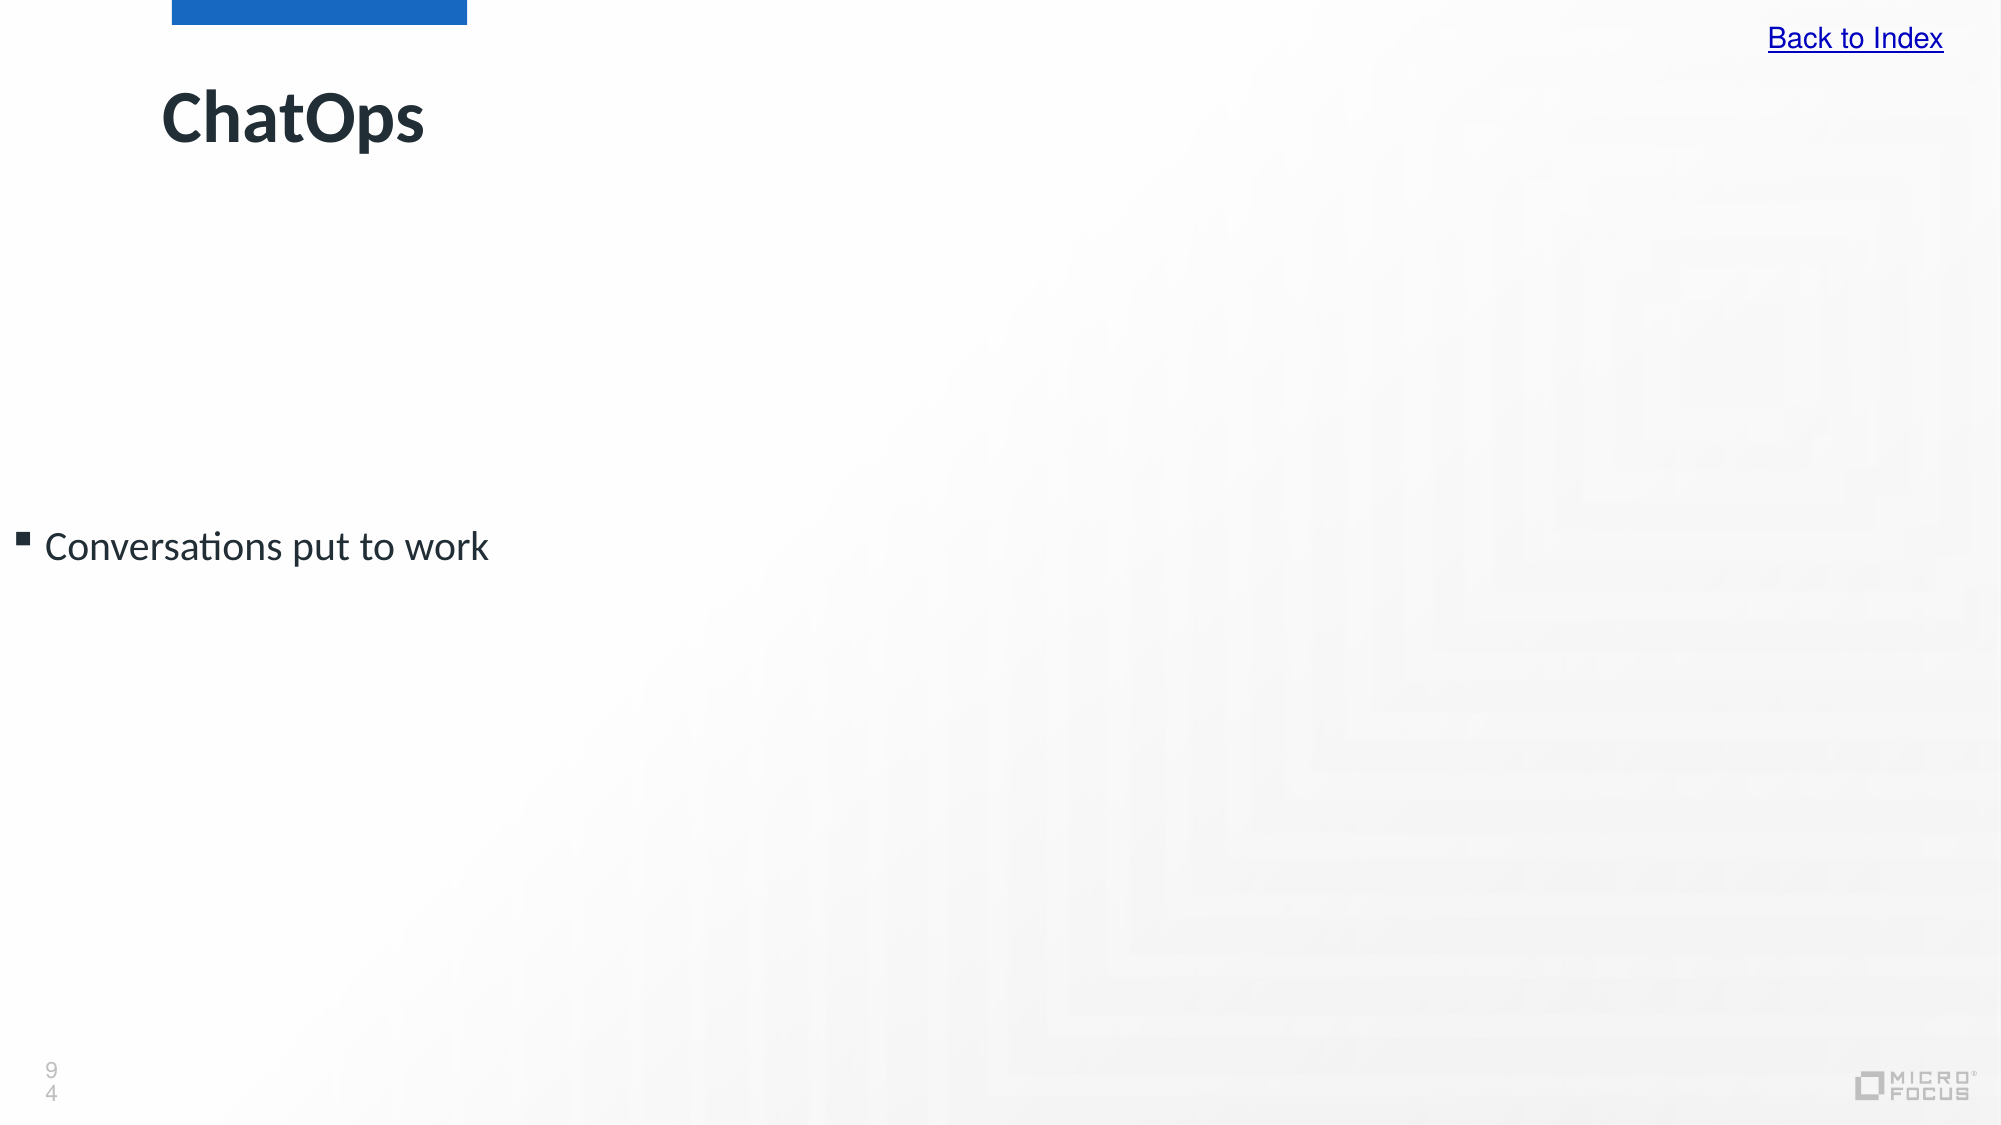

Back to Index
# ChatOps
Conversations put to work
94